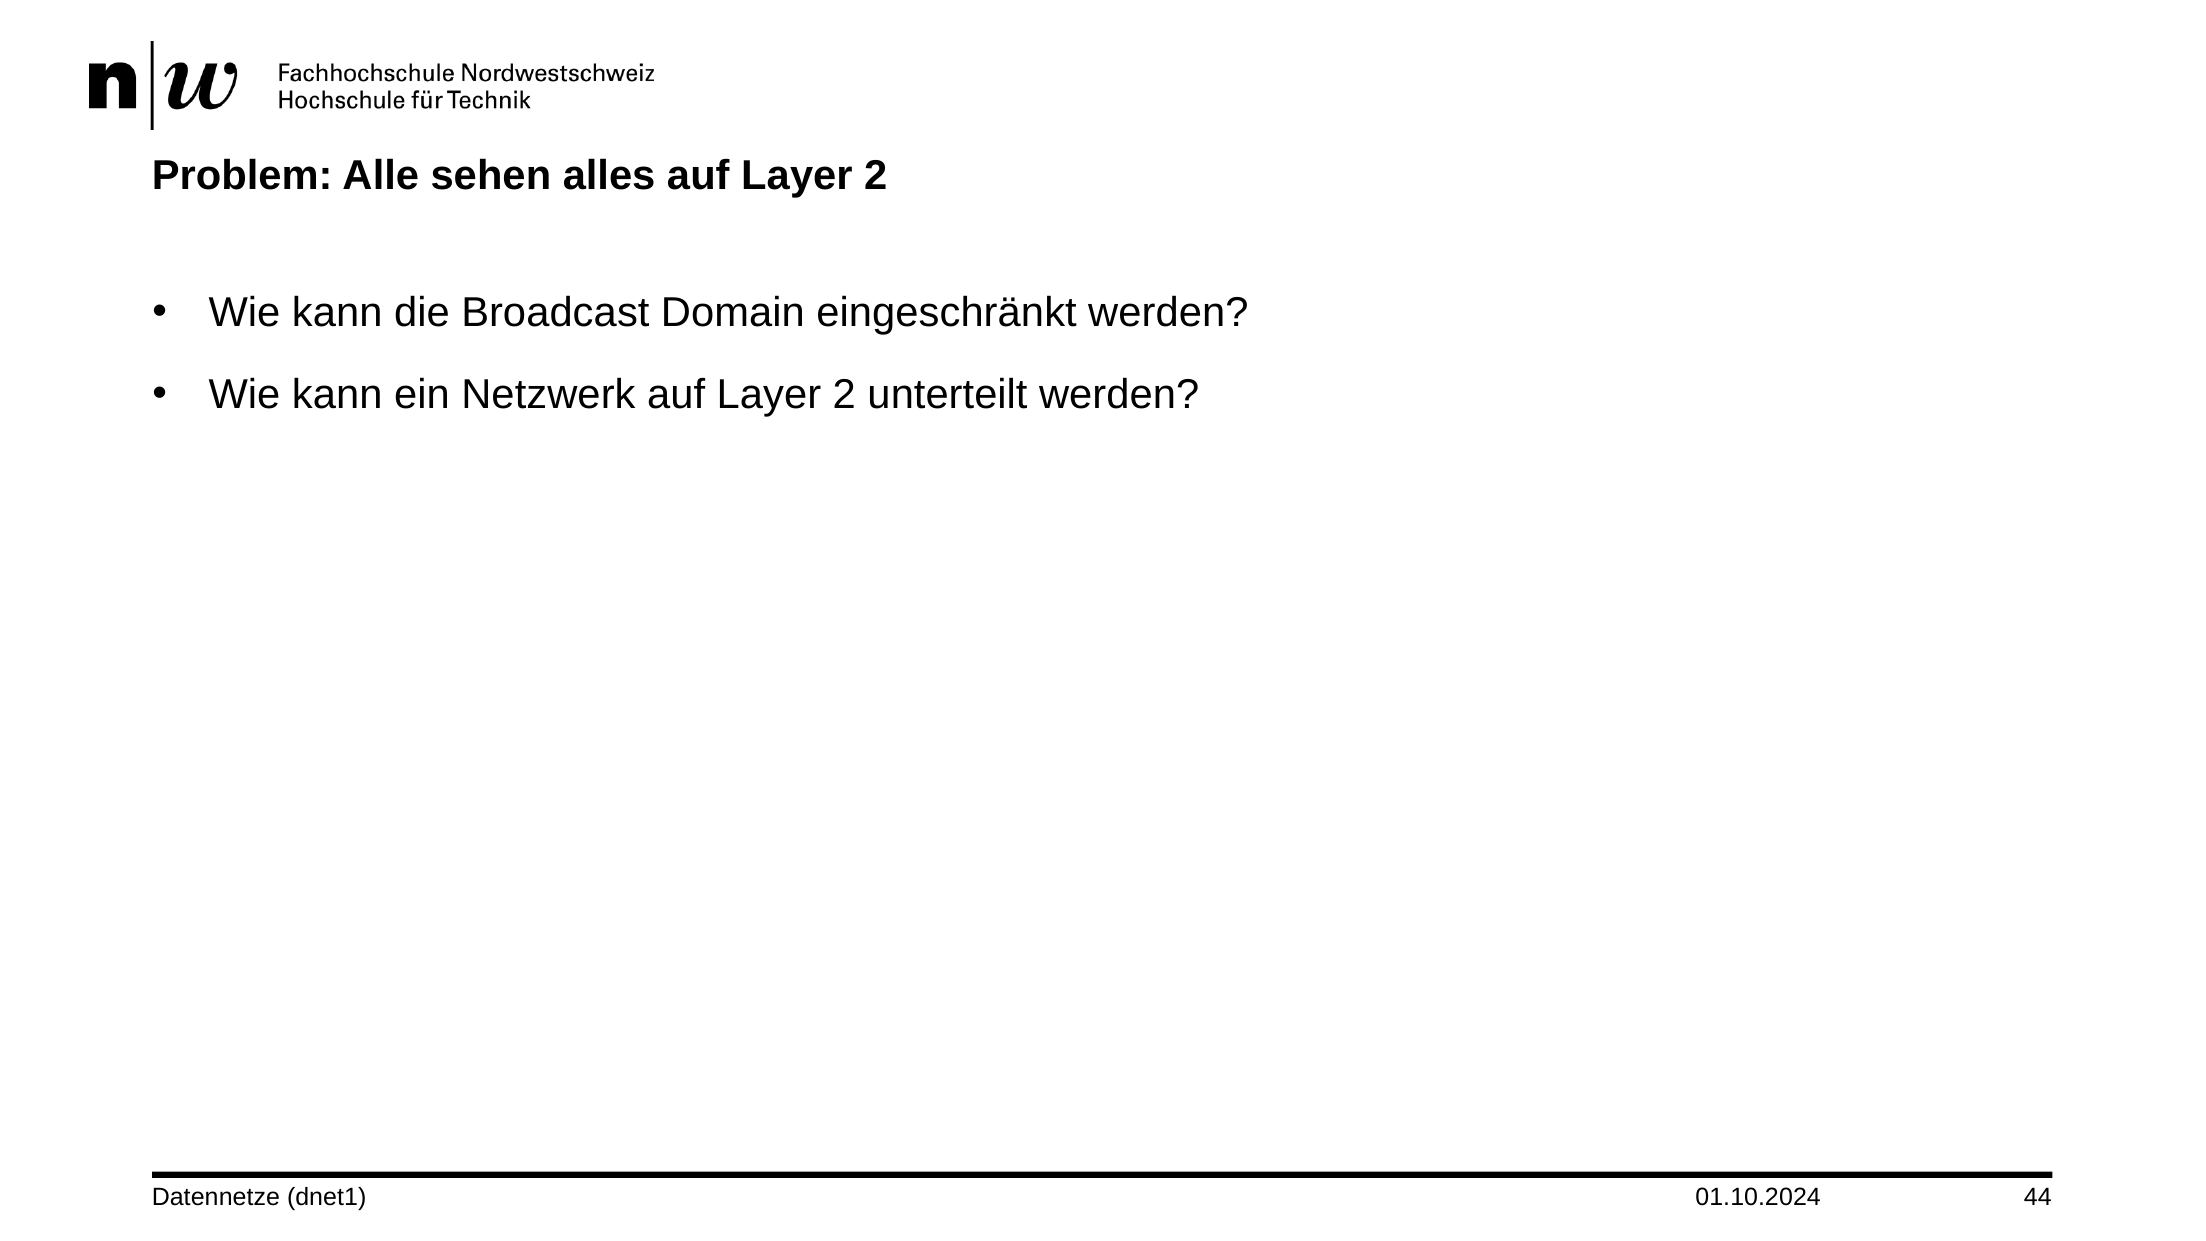

# Problem: Alle sehen alles auf Layer 2
Wie kann die Broadcast Domain eingeschränkt werden?
Wie kann ein Netzwerk auf Layer 2 unterteilt werden?

Datennetze (dnet1)
01.10.2024
44